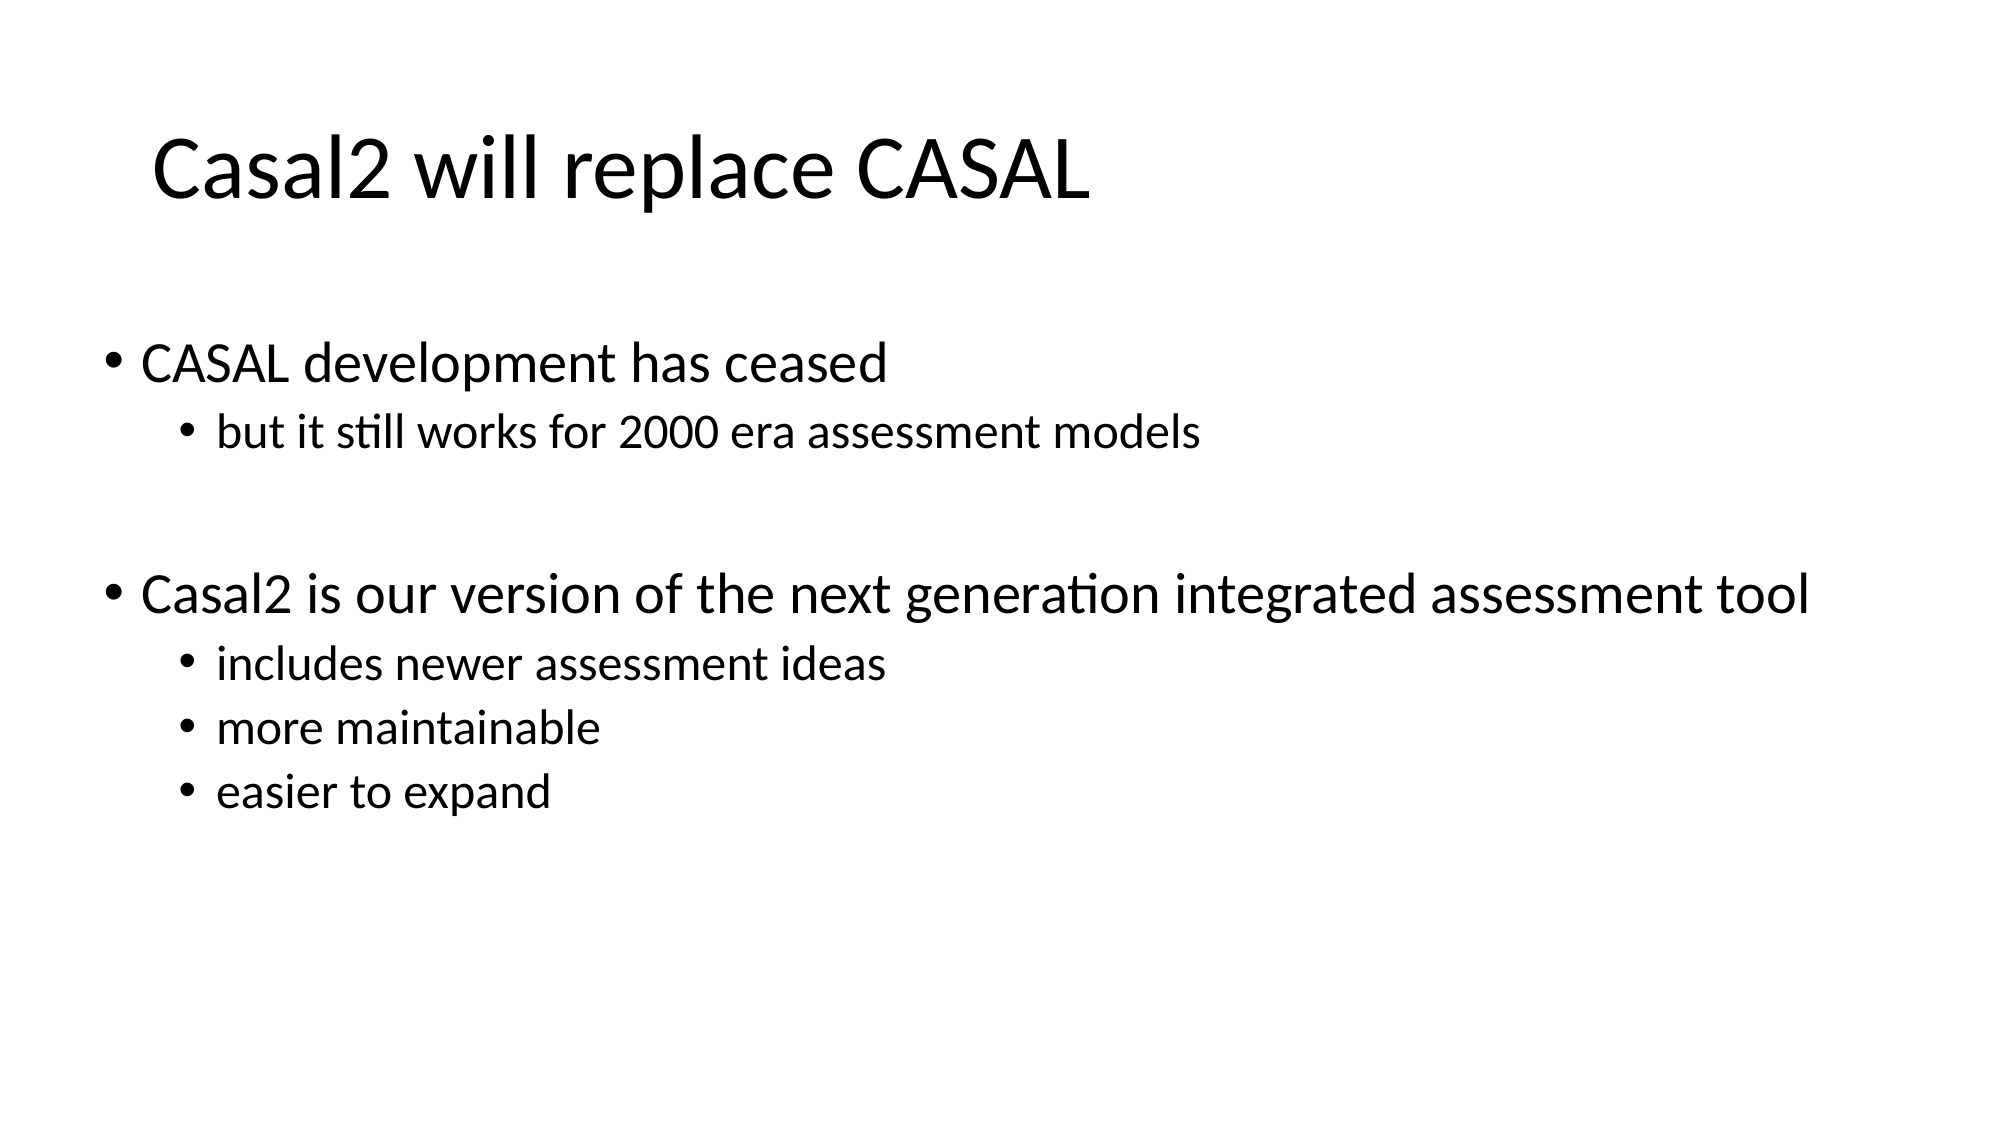

# Casal2 will replace CASAL
CASAL development has ceased
but it still works for 2000 era assessment models

Casal2 is our version of the next generation integrated assessment tool
includes newer assessment ideas
more maintainable
easier to expand